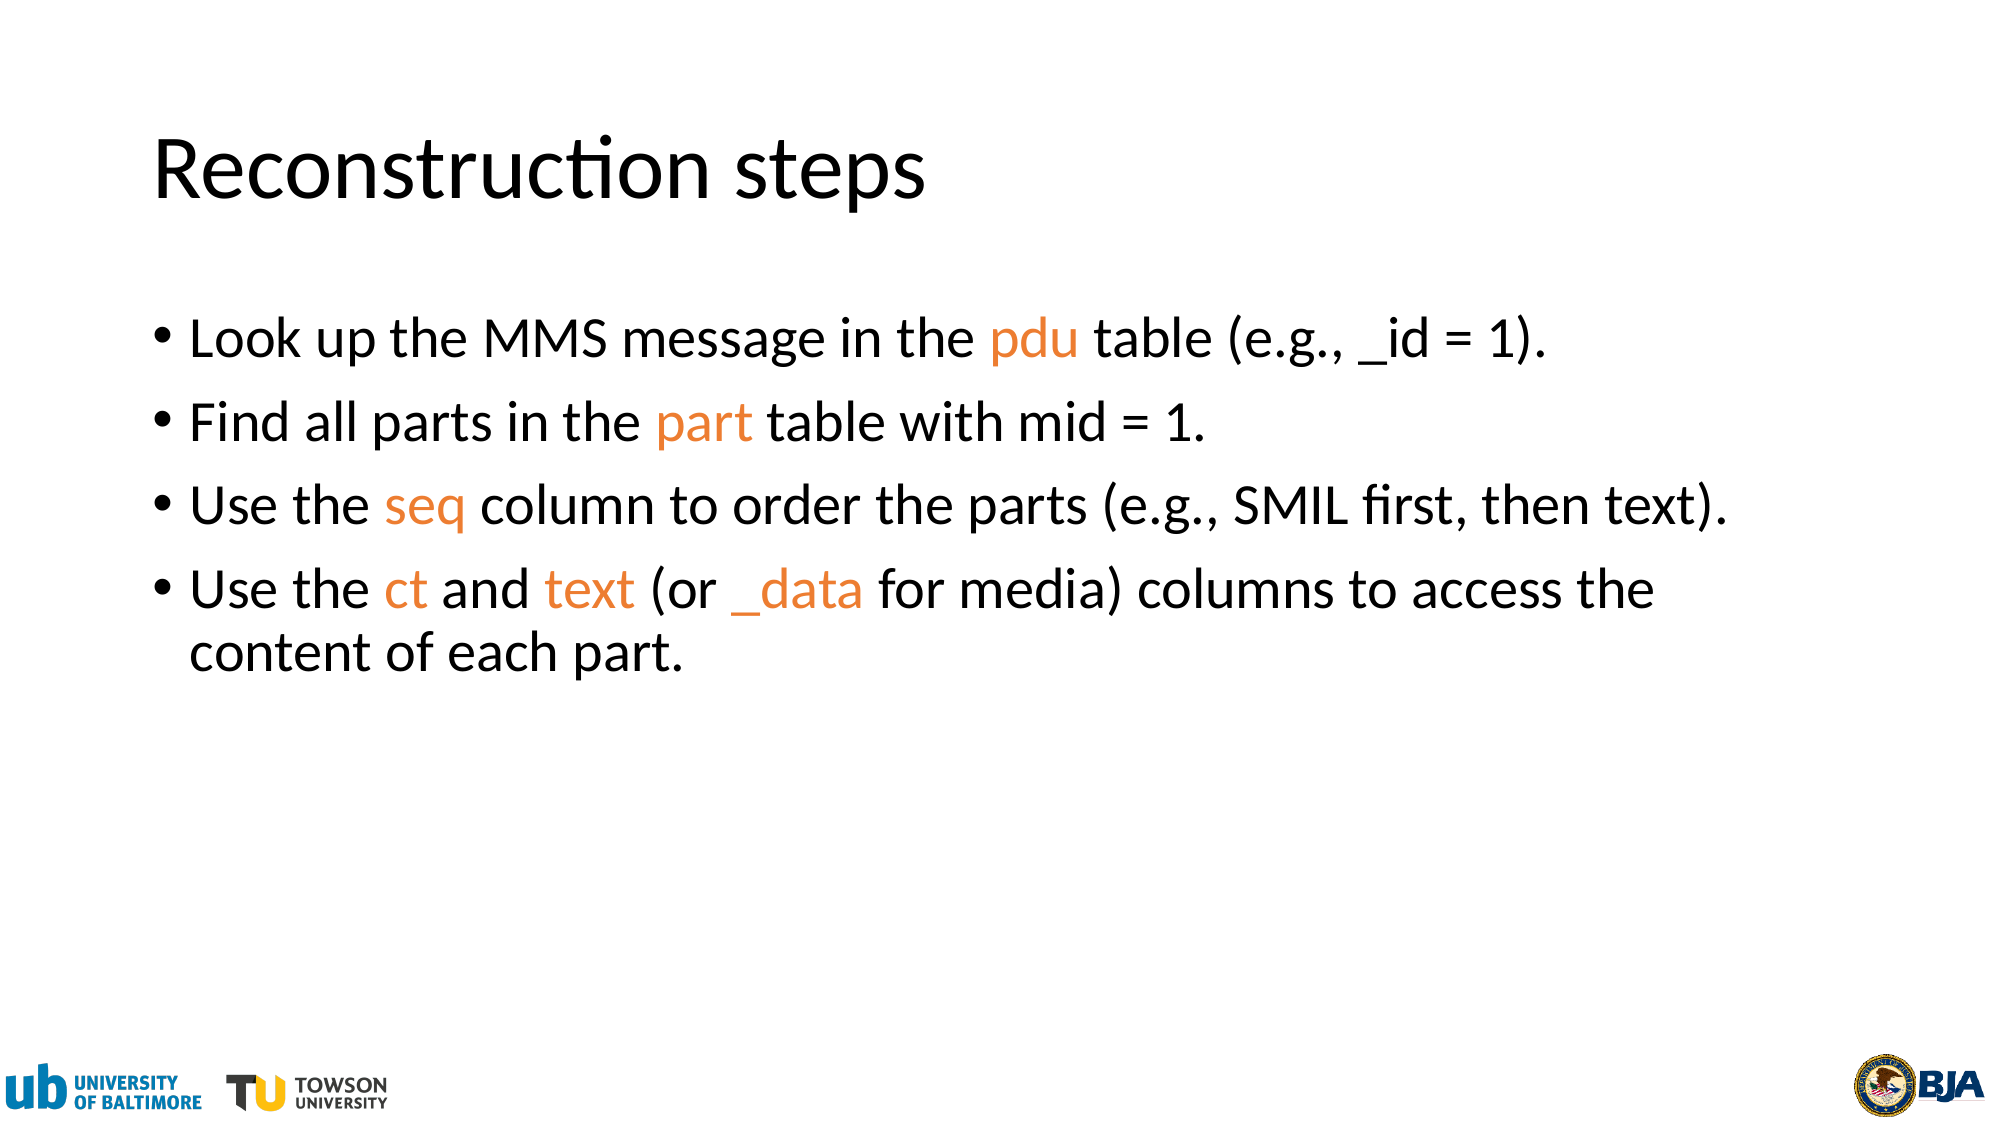

# Reconstruction steps
Look up the MMS message in the pdu table (e.g., _id = 1).
Find all parts in the part table with mid = 1.
Use the seq column to order the parts (e.g., SMIL first, then text).
Use the ct and text (or _data for media) columns to access the content of each part.